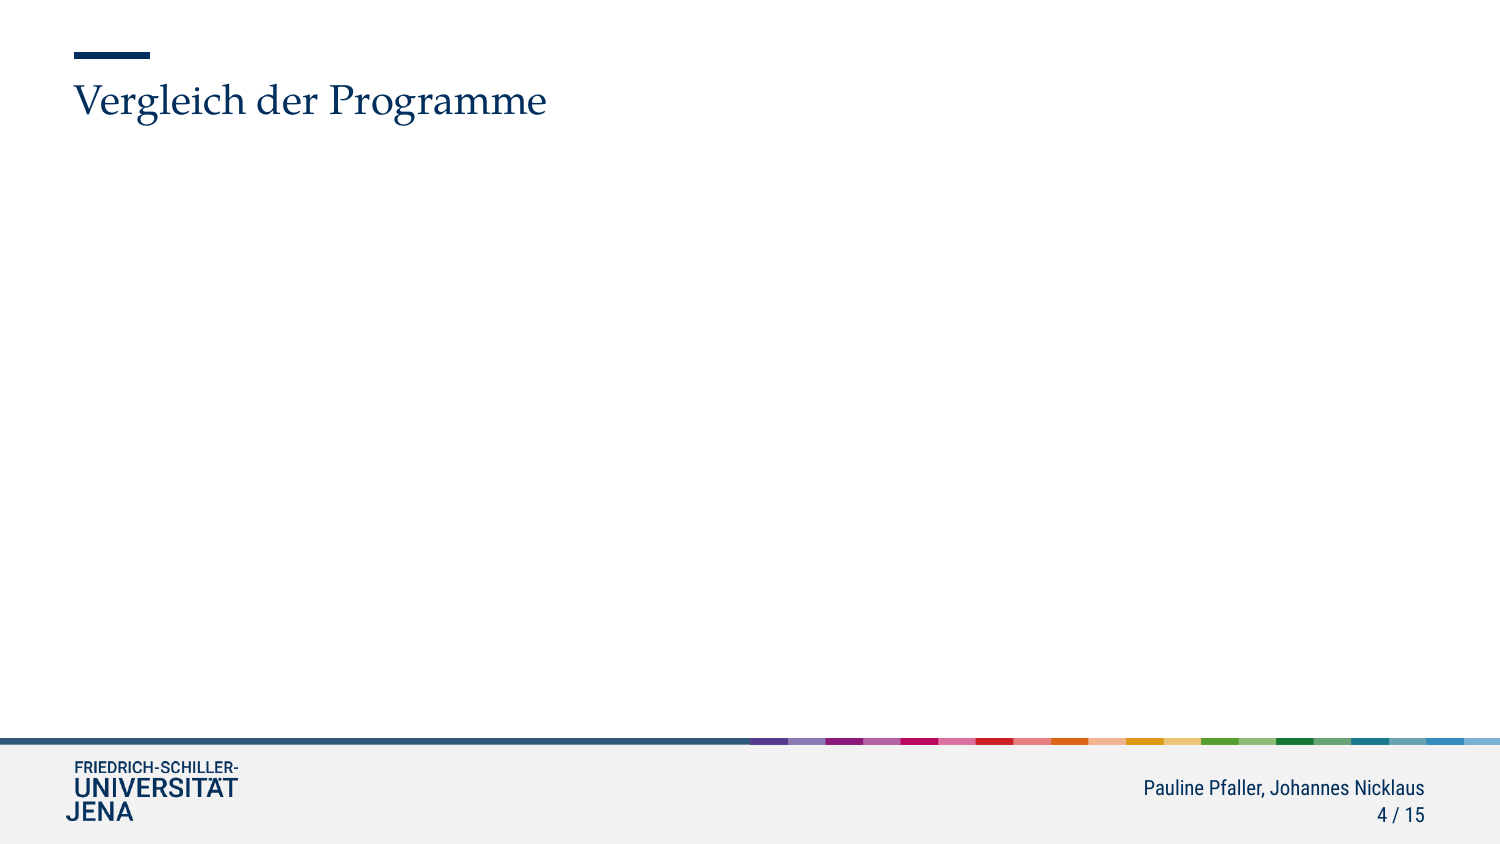

Vergleich der Programme

Pauline Pfaller, Johannes Nicklaus